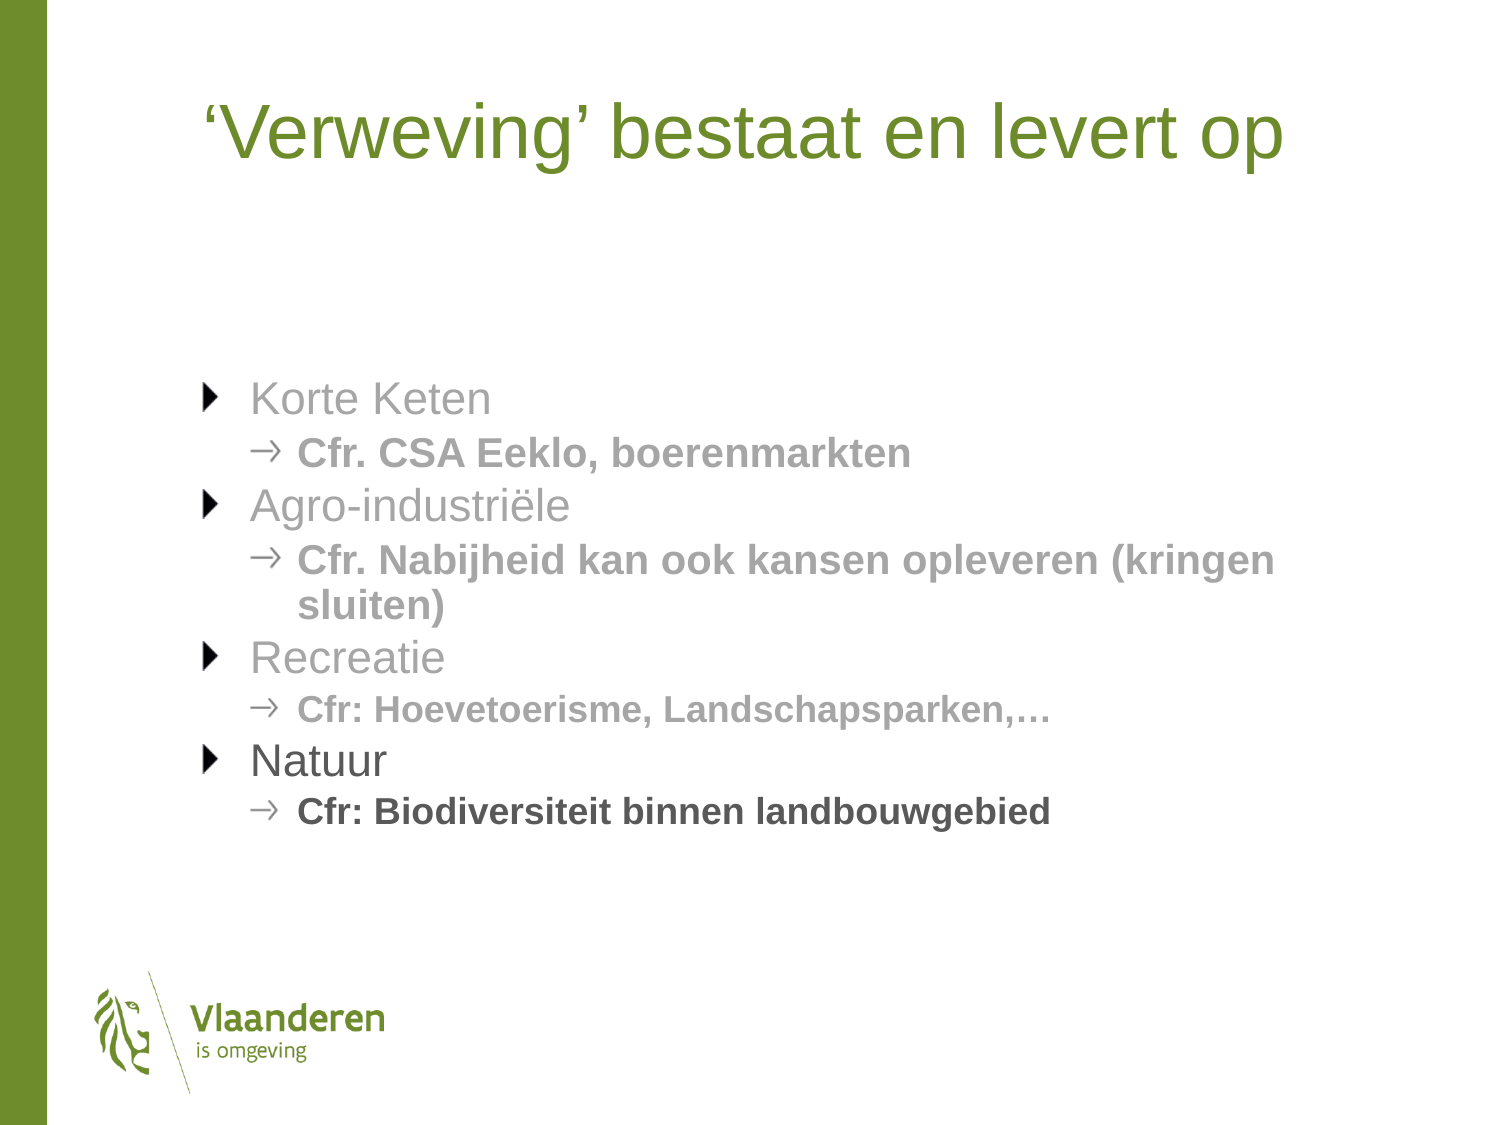

# ‘Verweving’ bestaat en levert op

Korte Keten
Cfr. CSA Eeklo, boerenmarkten
Agro-industriële
Cfr. Nabijheid kan ook kansen opleveren (kringen sluiten)
Recreatie
Cfr: Hoevetoerisme, Landschapsparken,…
Natuur
Cfr: Biodiversiteit binnen landbouwgebied